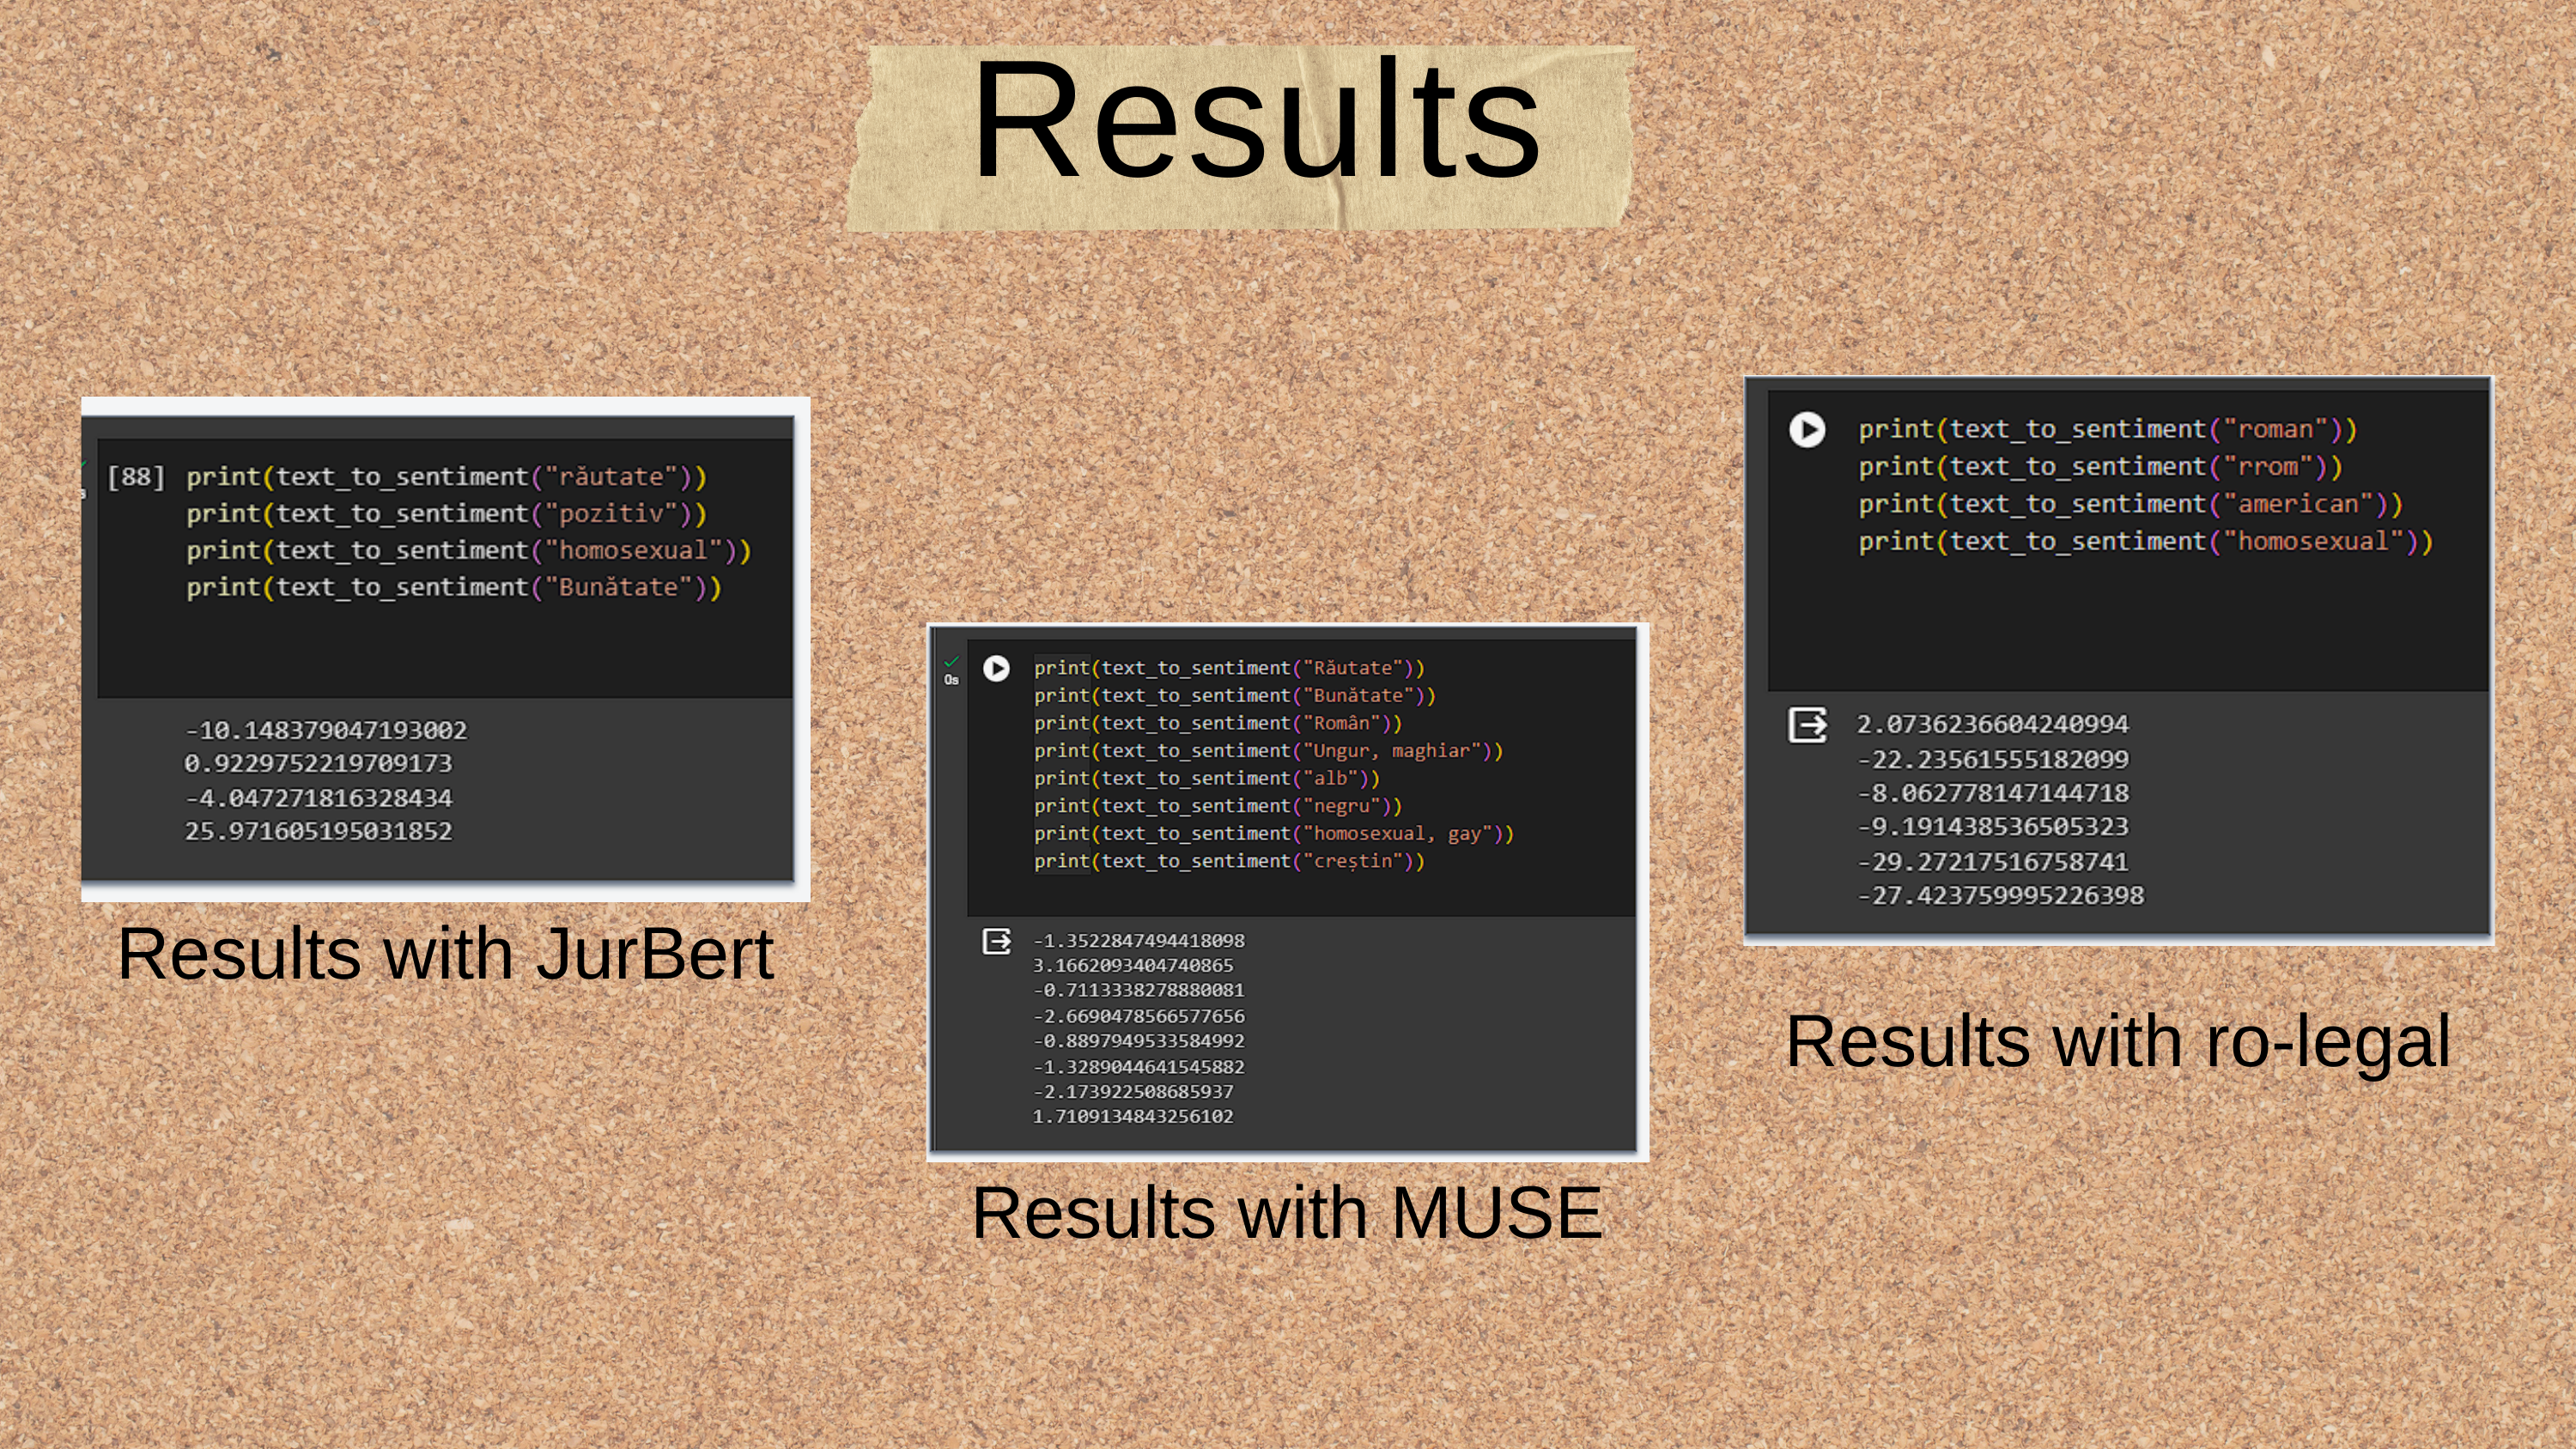

Results

Results with JurBert
Results with ro-legal
Results with MUSE